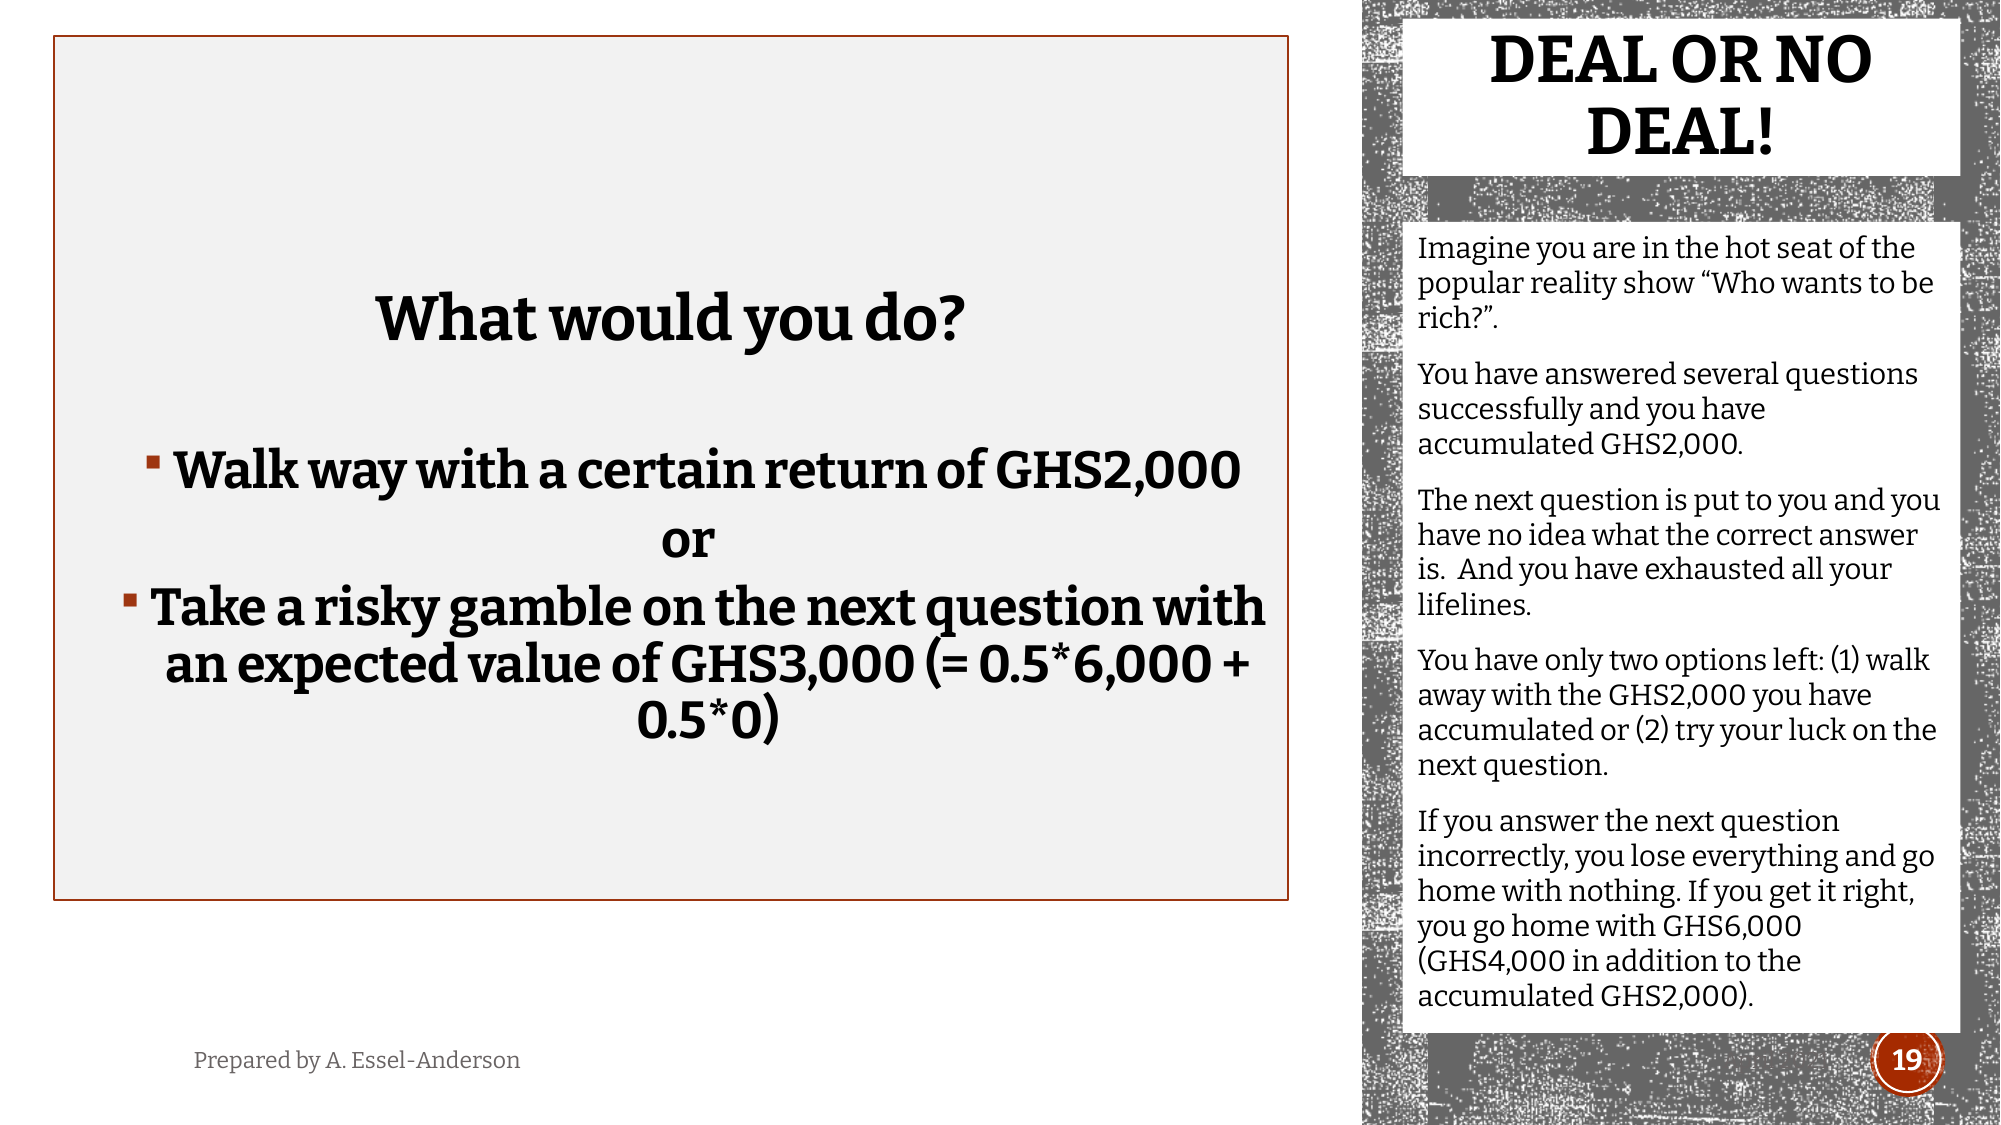

# Deal or No Deal!

What would you do?

Walk way with a certain return of GHS2,000
or
Take a risky gamble on the next question with an expected value of GHS3,000 (= 0.5*6,000 + 0.5*0)
Imagine you are in the hot seat of the popular reality show “Who wants to be rich?”.
You have answered several questions successfully and you have accumulated GHS2,000.
The next question is put to you and you have no idea what the correct answer is.  And you have exhausted all your lifelines.
You have only two options left: (1) walk away with the GHS2,000 you have accumulated or (2) try your luck on the next question.
If you answer the next question incorrectly, you lose everything and go home with nothing. If you get it right, you go home with GHS6,000 (GHS4,000 in addition to the accumulated GHS2,000).
Prepared by A. Essel-Anderson
April 2021
19